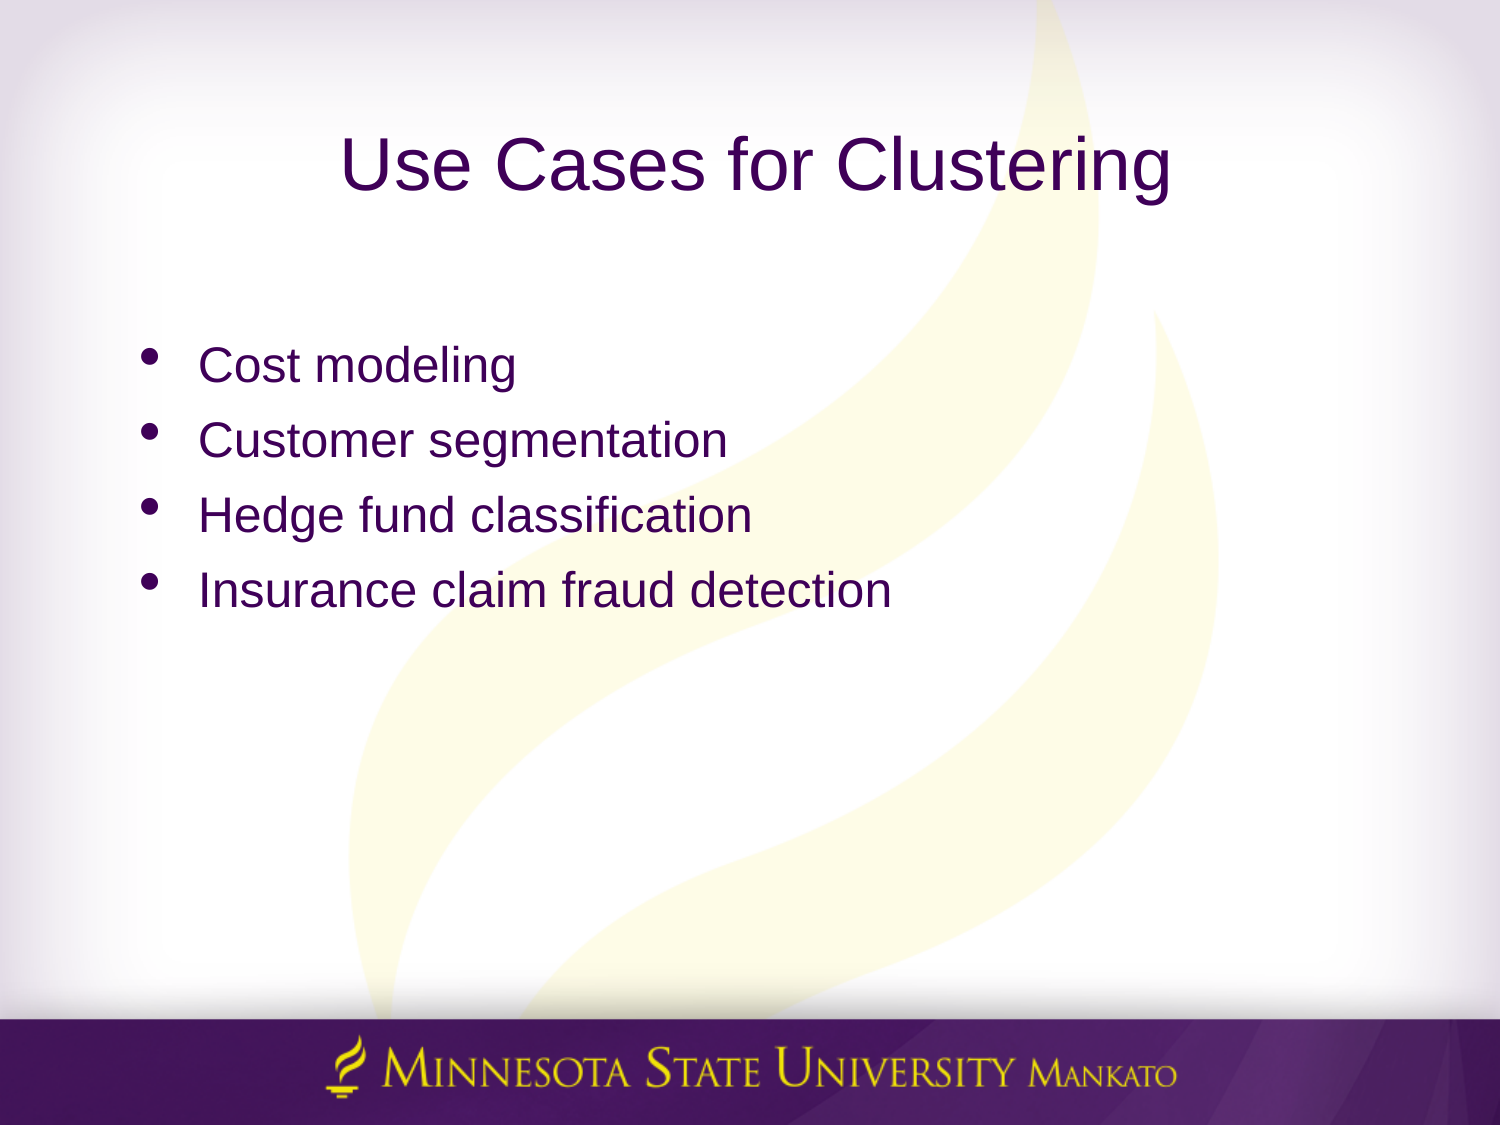

# Use Cases for Clustering
Cost modeling
Customer segmentation
Hedge fund classification
Insurance claim fraud detection